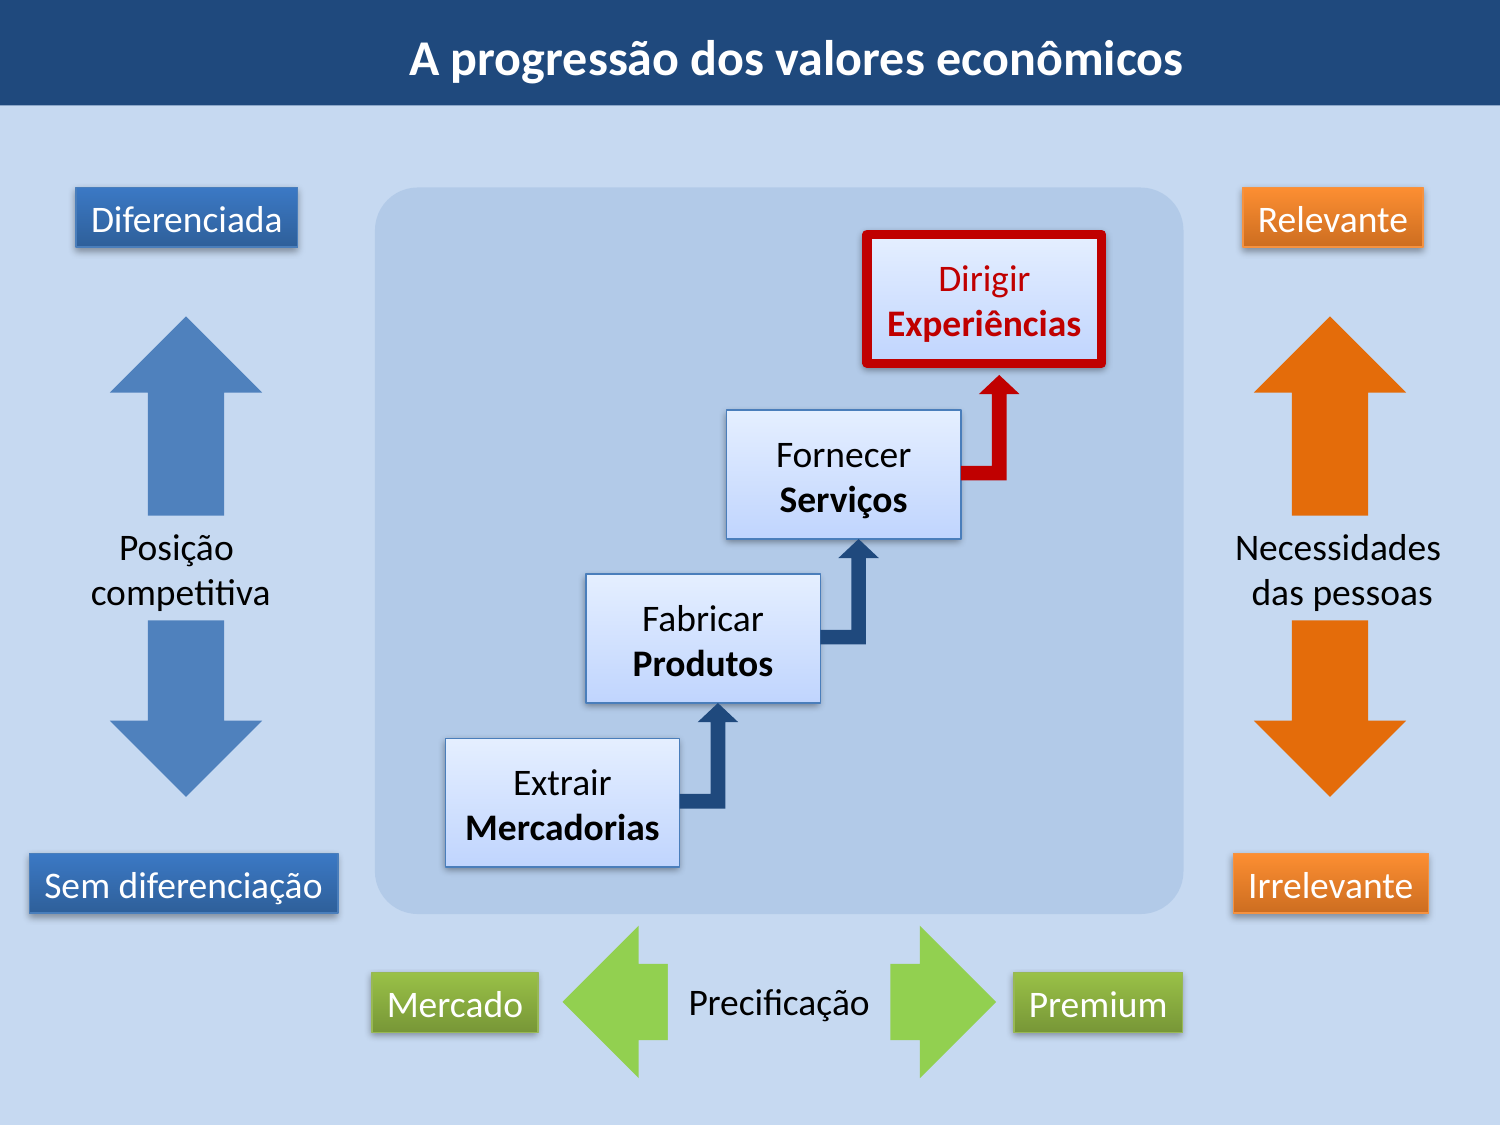

A progressão dos valores econômicos
Diferenciada

Posição
competitiva
Sem diferenciação

Relevante

Necessidades
das pessoas
Irrelevante
Dirigir
Experiências

Fornecer
Serviços

Fabricar
Produtos

Extrair
Mercadorias

Precificação

Mercado
Premium